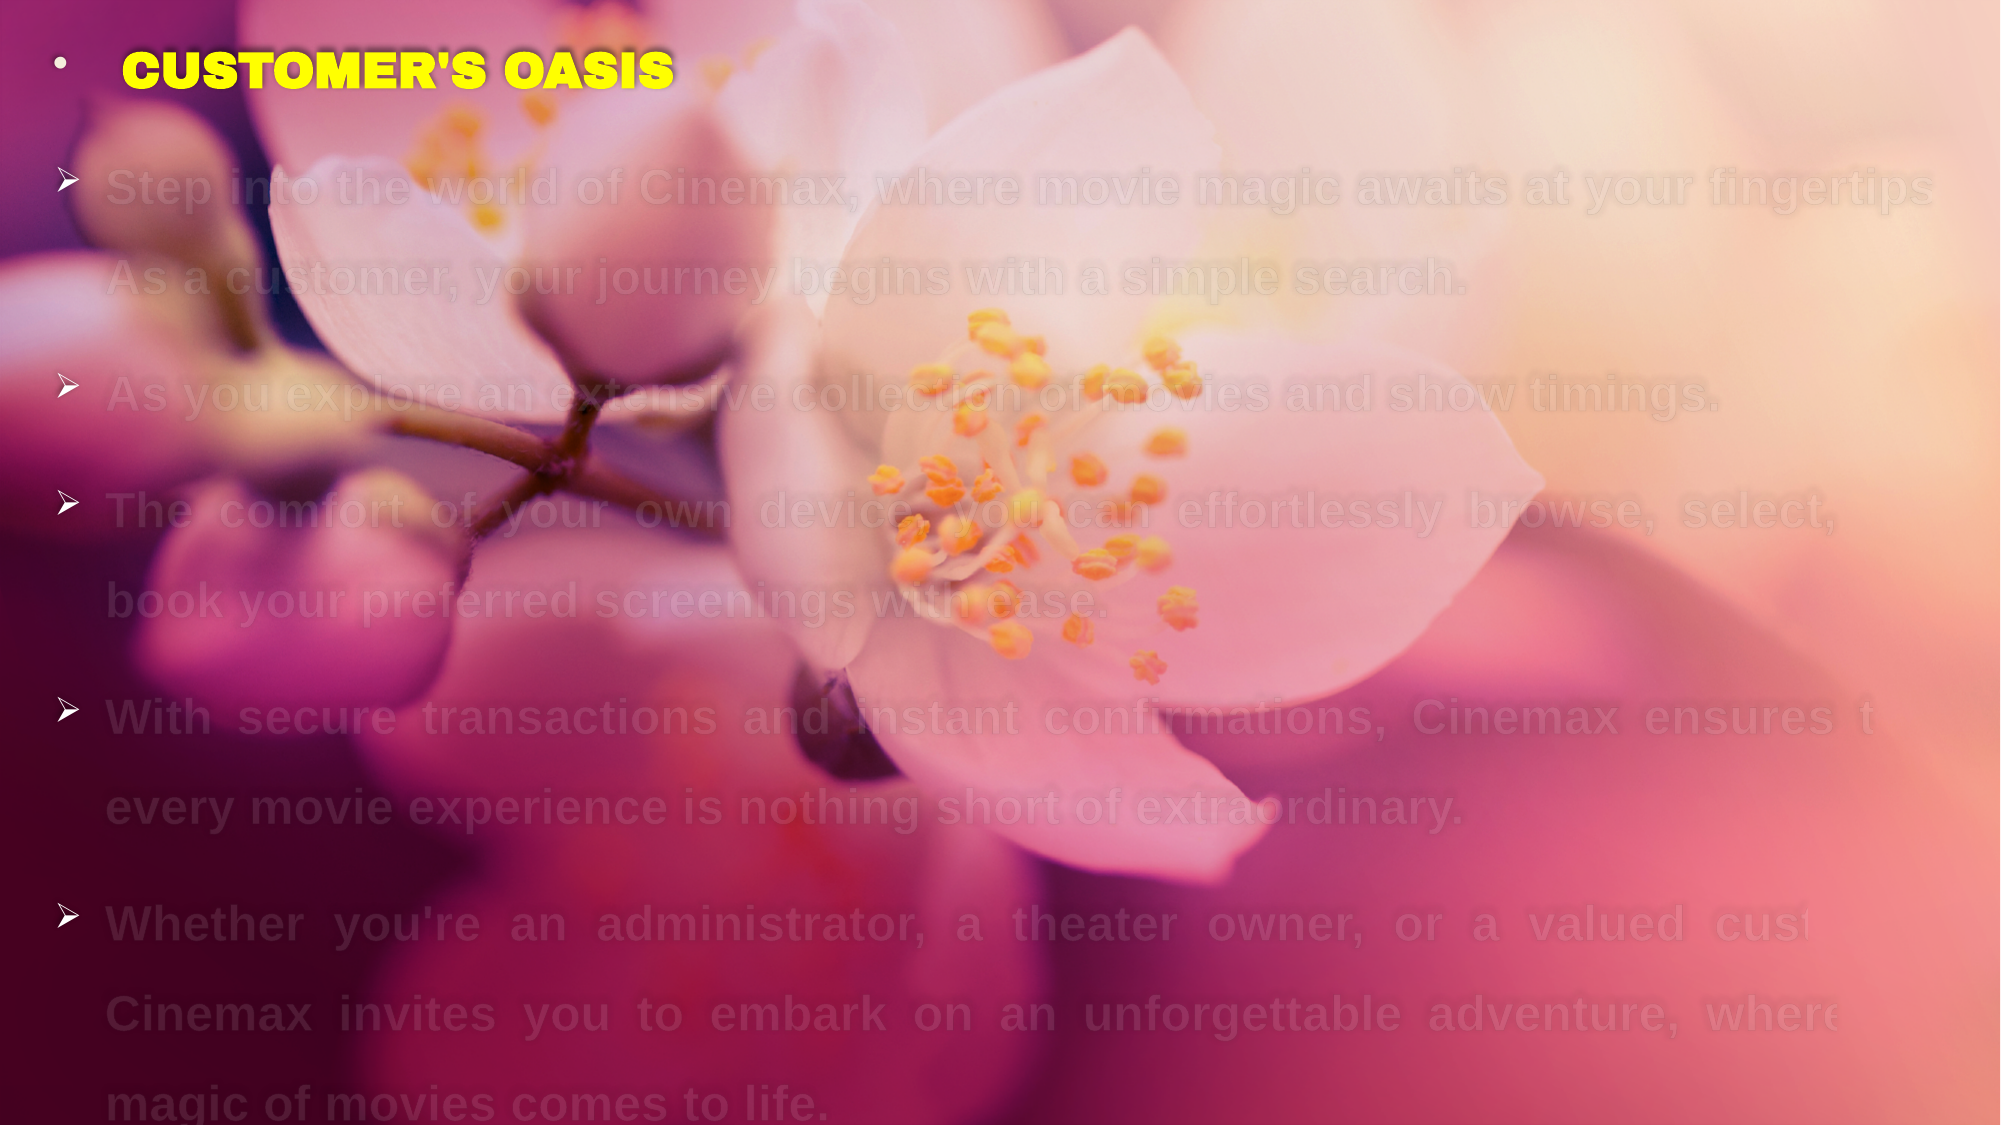

CUSTOMER'S OASIS
Step into the world of Cinemax, where movie magic awaits at your fingertips. As a customer, your journey begins with a simple search.
As you explore an extensive collection of movies and show timings.
The comfort of your own device, you can effortlessly browse, select, and book your preferred screenings with ease.
With secure transactions and instant confirmations, Cinemax ensures that every movie experience is nothing short of extraordinary.
Whether you're an administrator, a theater owner, or a valued customer, Cinemax invites you to embark on an unforgettable adventure, where the magic of movies comes to life.